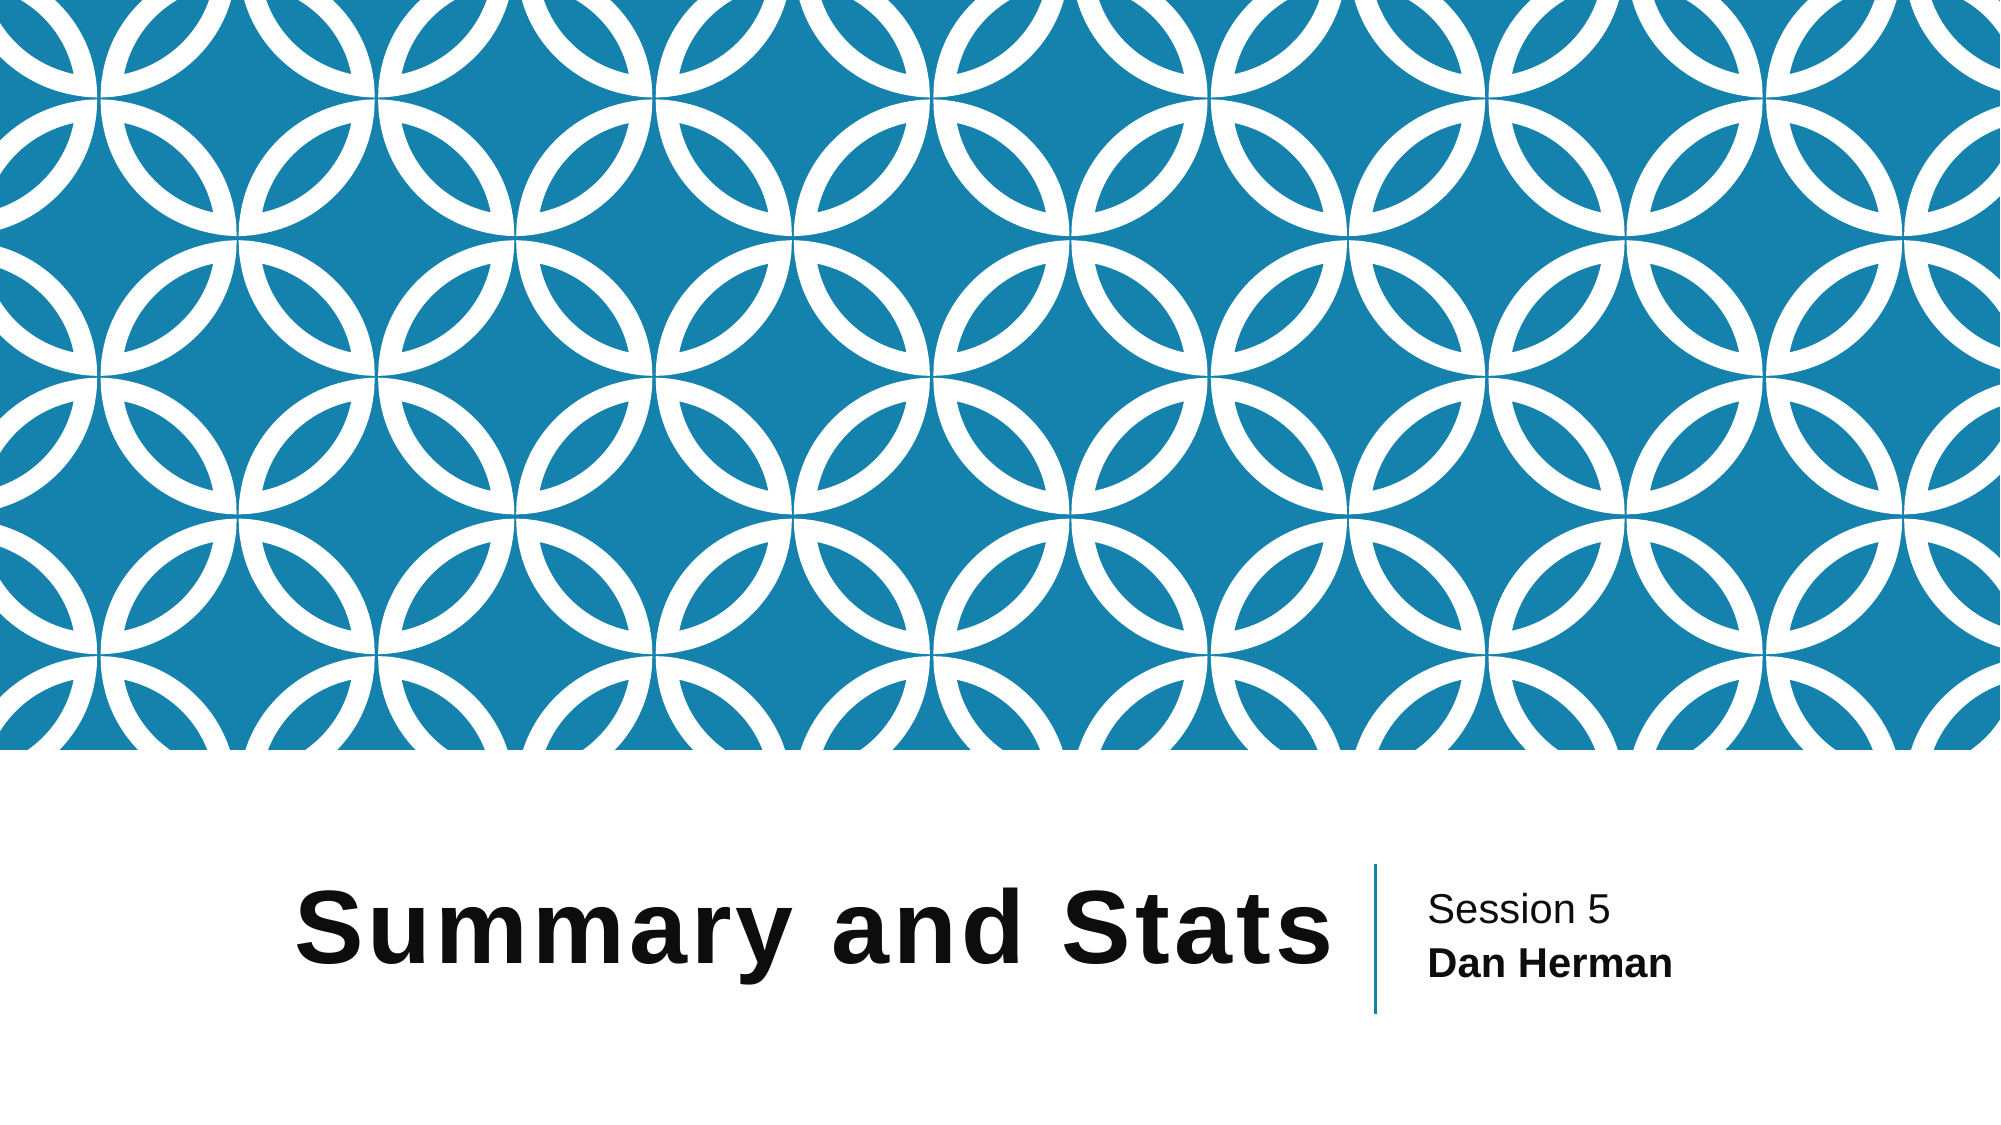

# Summary and Stats
Session 5
Dan Herman